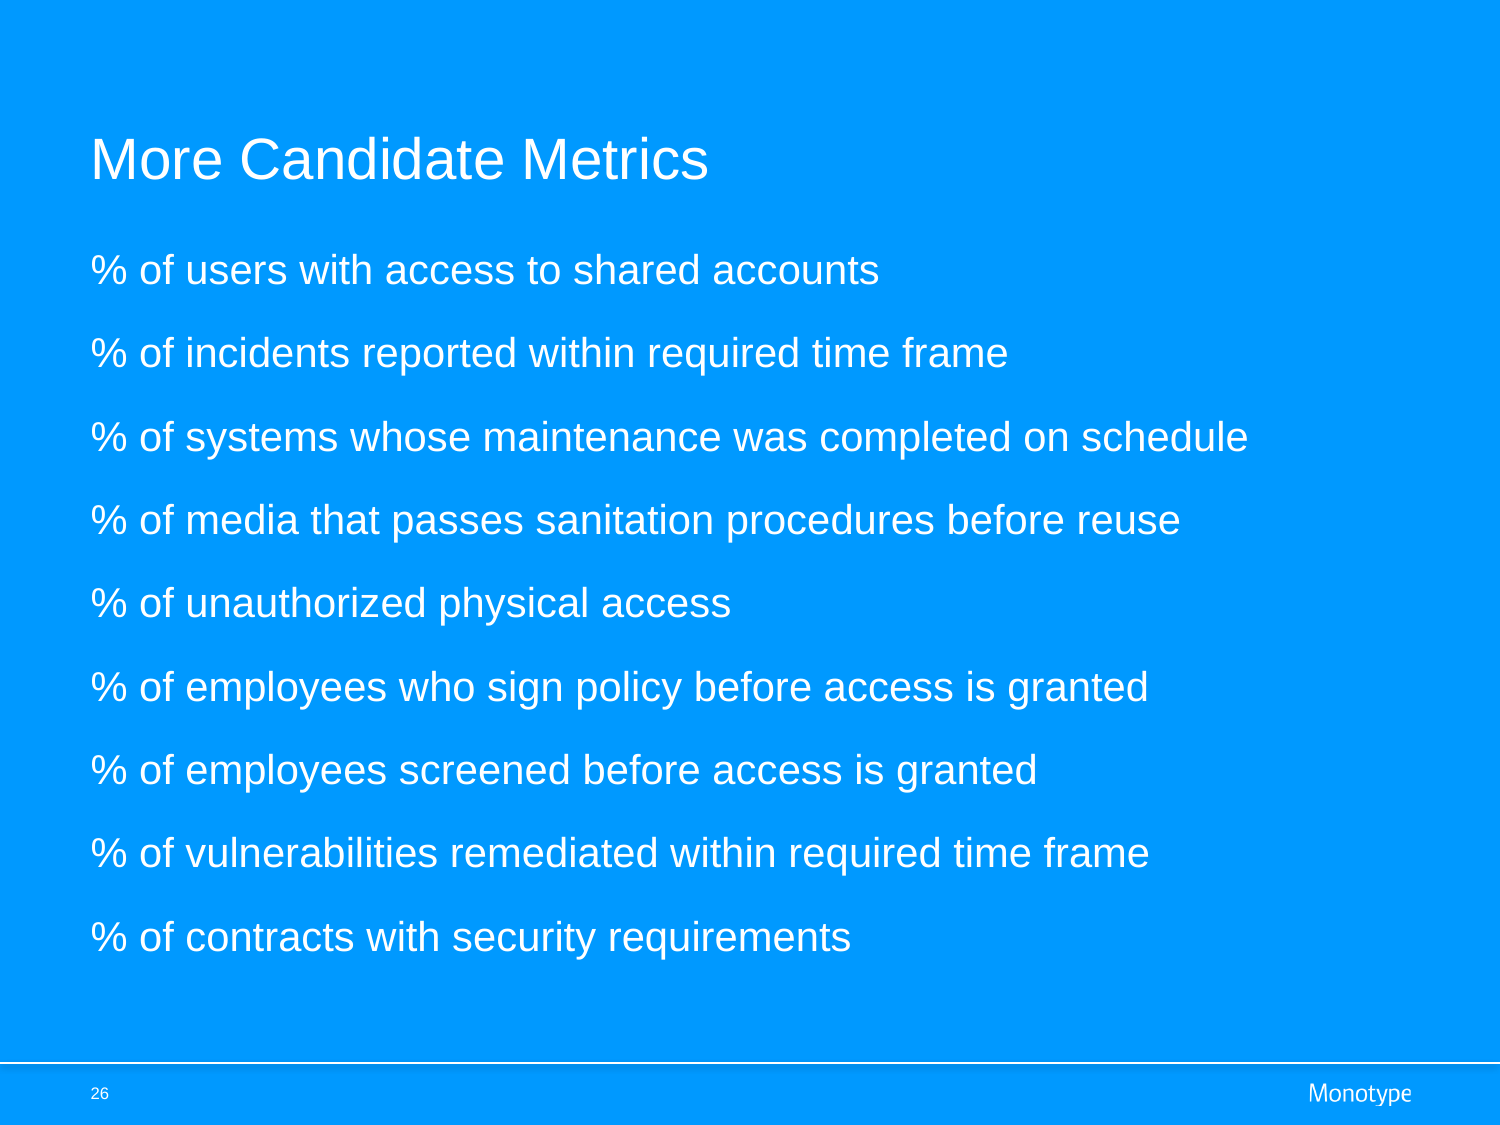

# More Candidate Metrics
% of users with access to shared accounts
% of incidents reported within required time frame
% of systems whose maintenance was completed on schedule
% of media that passes sanitation procedures before reuse
% of unauthorized physical access
% of employees who sign policy before access is granted
% of employees screened before access is granted
% of vulnerabilities remediated within required time frame
% of contracts with security requirements
26